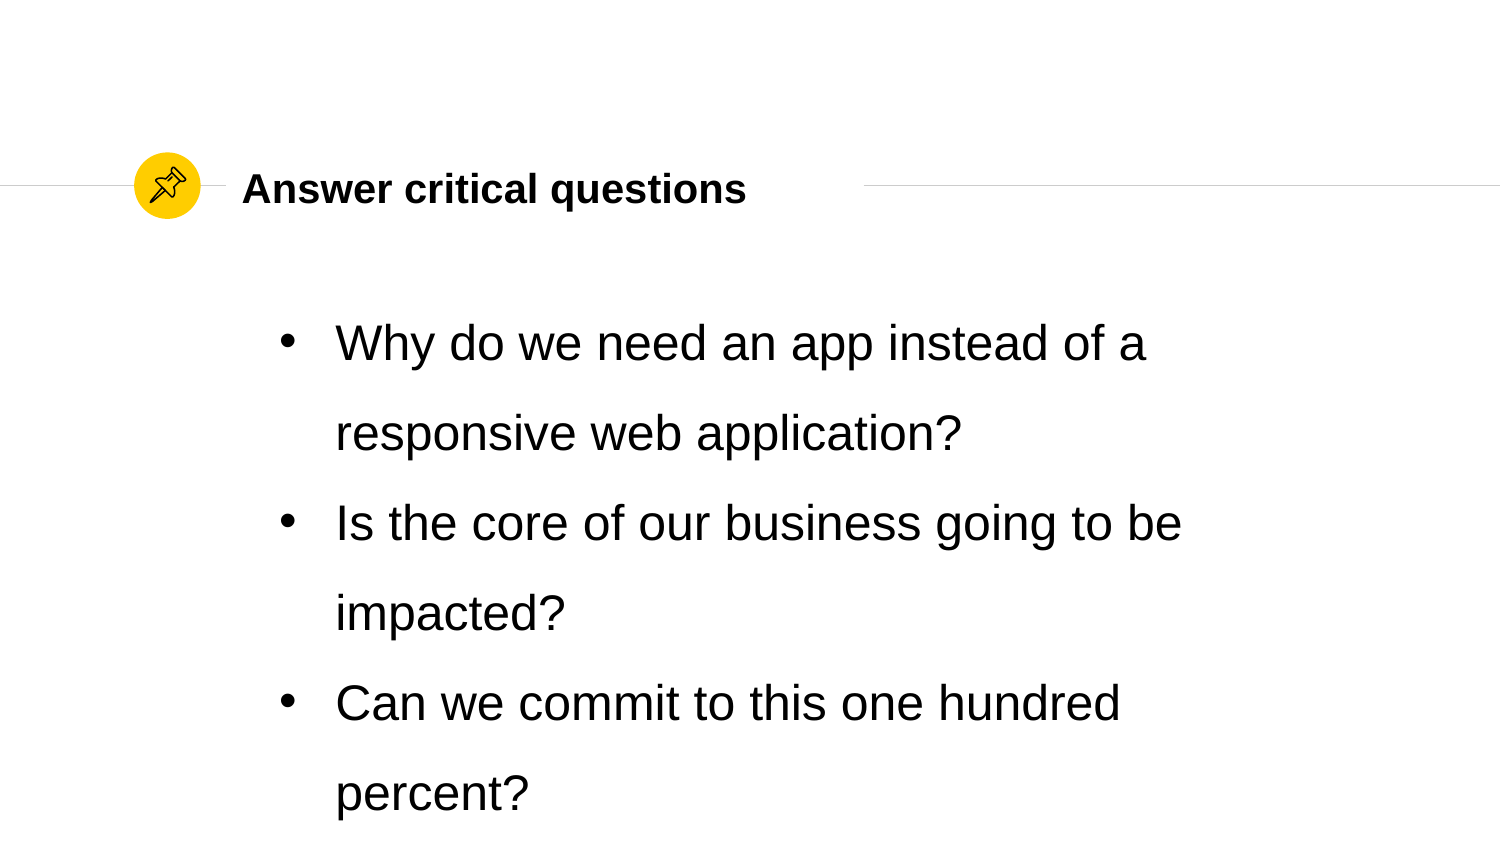

# Answer critical questions

Why do we need an app instead of a responsive web application?
Is the core of our business going to be impacted?
Can we commit to this one hundred percent?